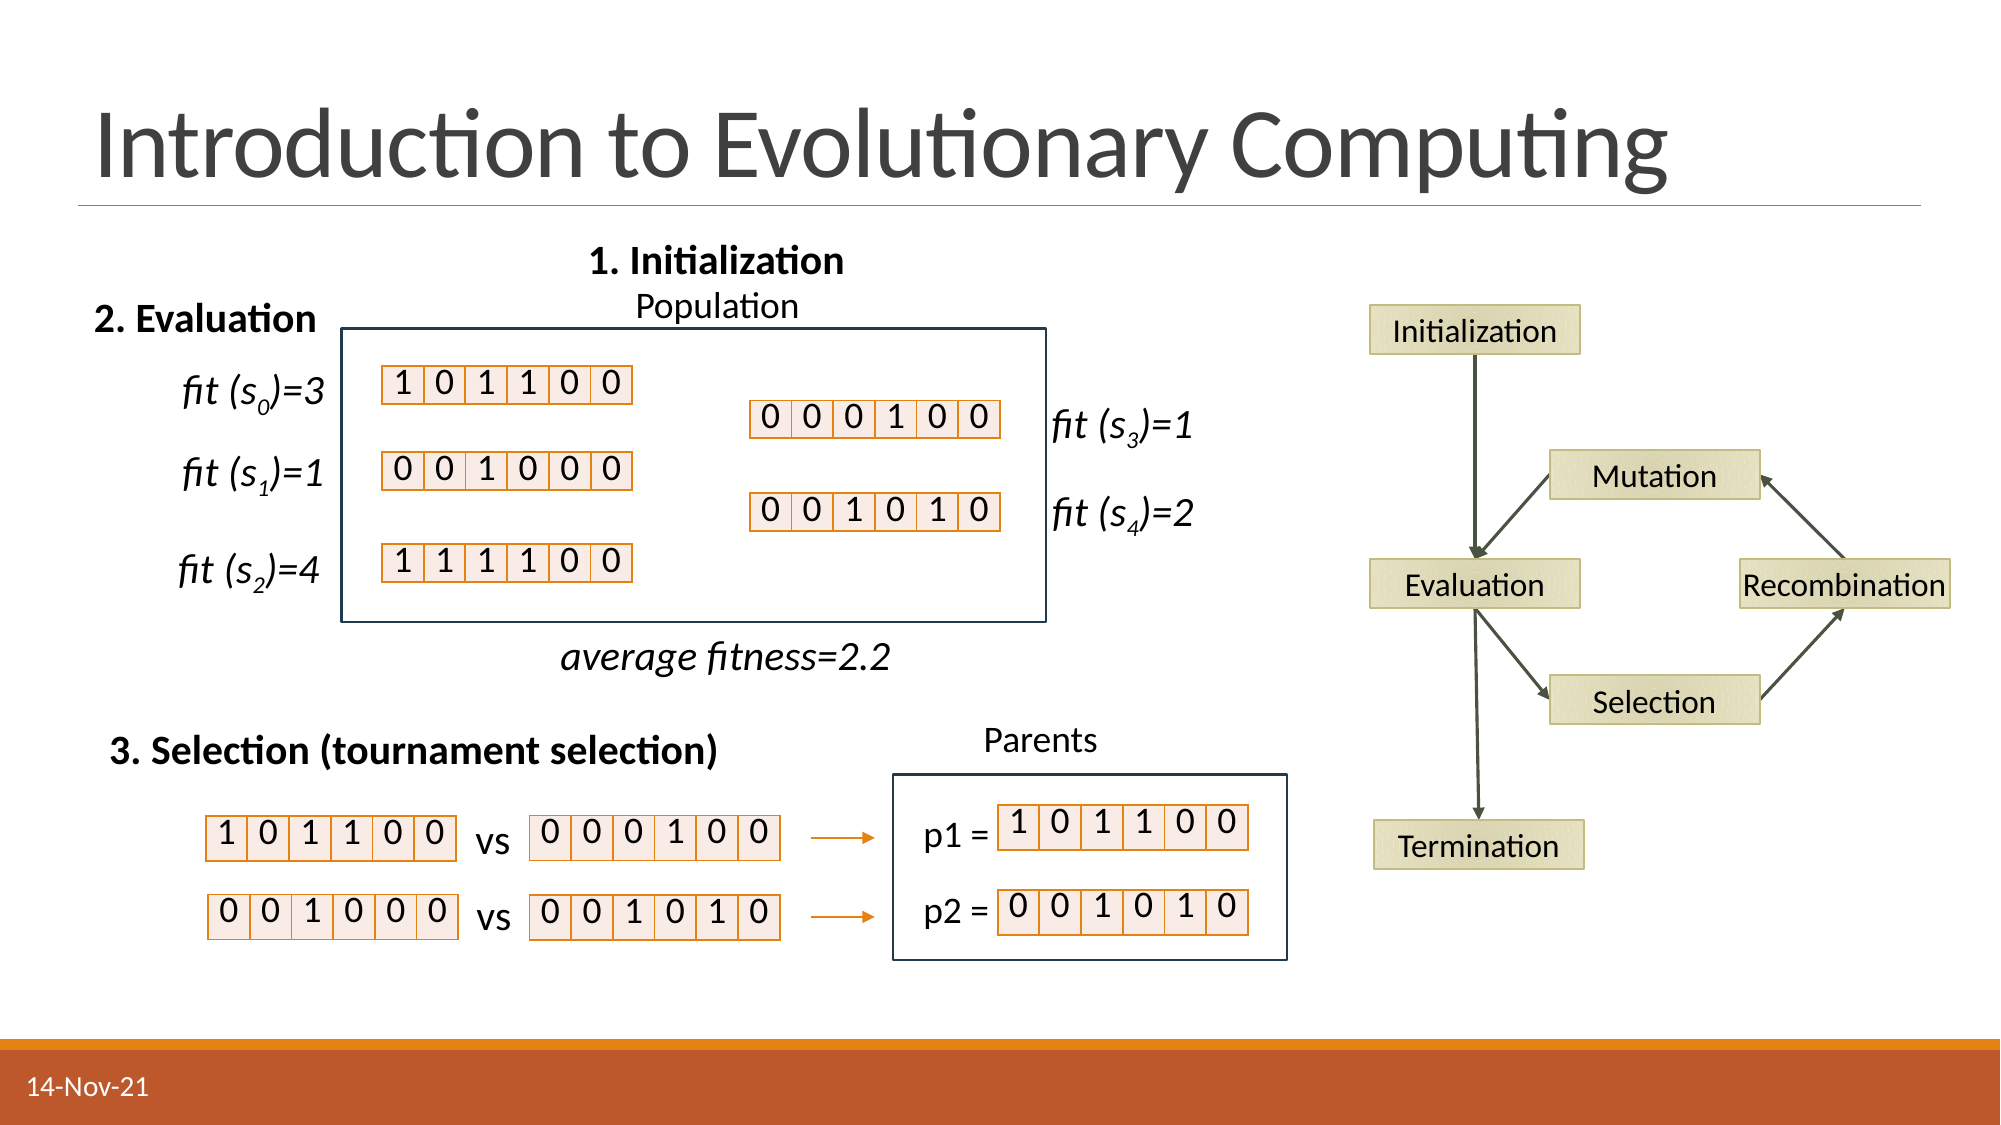

# Introduction to Evolutionary Computing
1. Initialization
Population
2. Evaluation
Initialization

fit (s0)=3
| 1 | 0 | 1 | 1 | 0 | 0 |
| --- | --- | --- | --- | --- | --- |
fit (s3)=1

| 0 | 0 | 0 | 1 | 0 | 0 |
| --- | --- | --- | --- | --- | --- |
fit (s1)=1
Mutation
| 0 | 0 | 1 | 0 | 0 | 0 |
| --- | --- | --- | --- | --- | --- |
fit (s4)=2
| 0 | 0 | 1 | 0 | 1 | 0 |
| --- | --- | --- | --- | --- | --- |
fit (s2)=4
| 1 | 1 | 1 | 1 | 0 | 0 |
| --- | --- | --- | --- | --- | --- |
Evaluation
Recombination
average fitness=2.2
Selection
Parents
3. Selection (tournament selection)

p1 =
vs
| 1 | 0 | 1 | 1 | 0 | 0 |
| --- | --- | --- | --- | --- | --- |
| 0 | 0 | 0 | 1 | 0 | 0 |
| --- | --- | --- | --- | --- | --- |
| 1 | 0 | 1 | 1 | 0 | 0 |
| --- | --- | --- | --- | --- | --- |
Termination
p2 =
vs
| 0 | 0 | 1 | 0 | 1 | 0 |
| --- | --- | --- | --- | --- | --- |
| 0 | 0 | 1 | 0 | 0 | 0 |
| --- | --- | --- | --- | --- | --- |
| 0 | 0 | 1 | 0 | 1 | 0 |
| --- | --- | --- | --- | --- | --- |
14-Nov-21